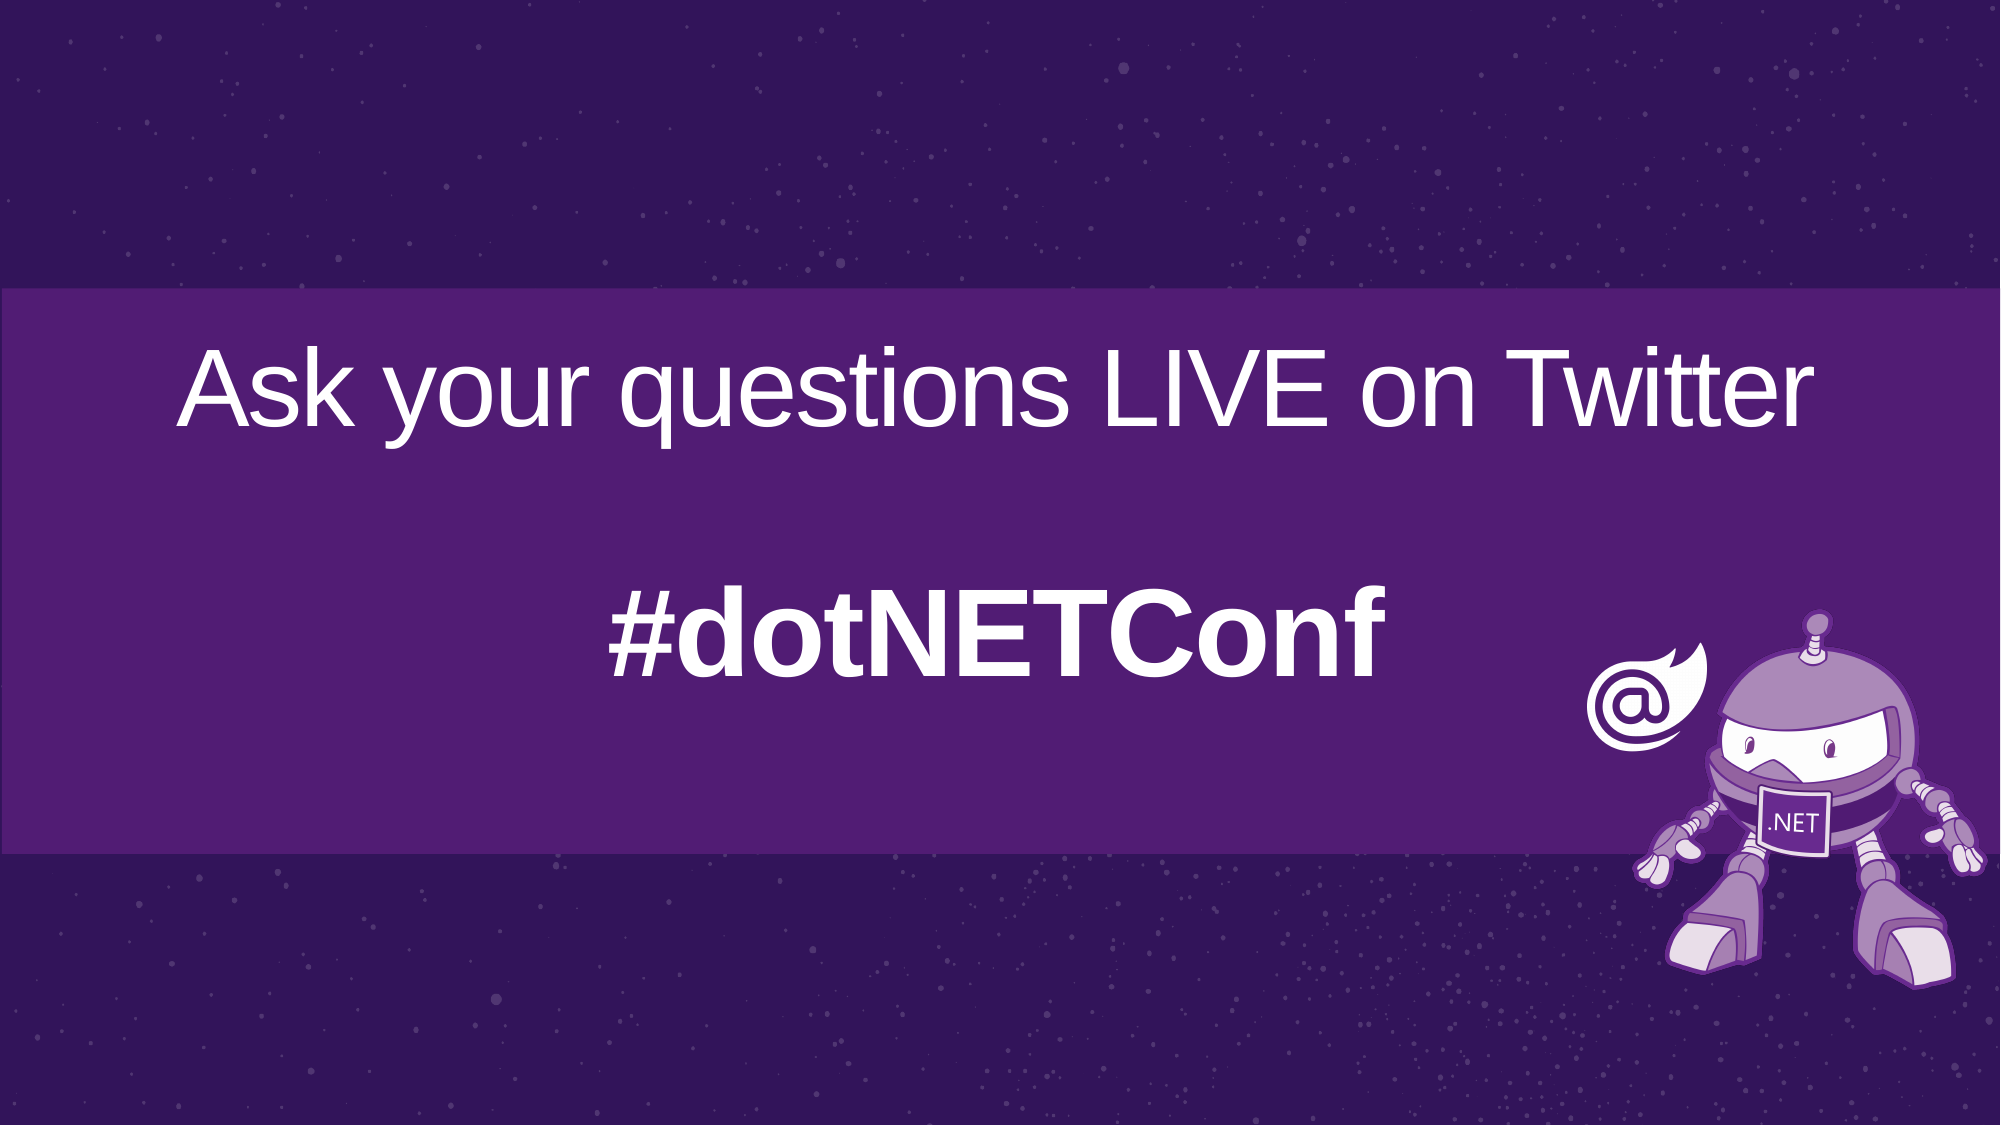

# Ask your questions LIVE on Twitter #dotNETConf